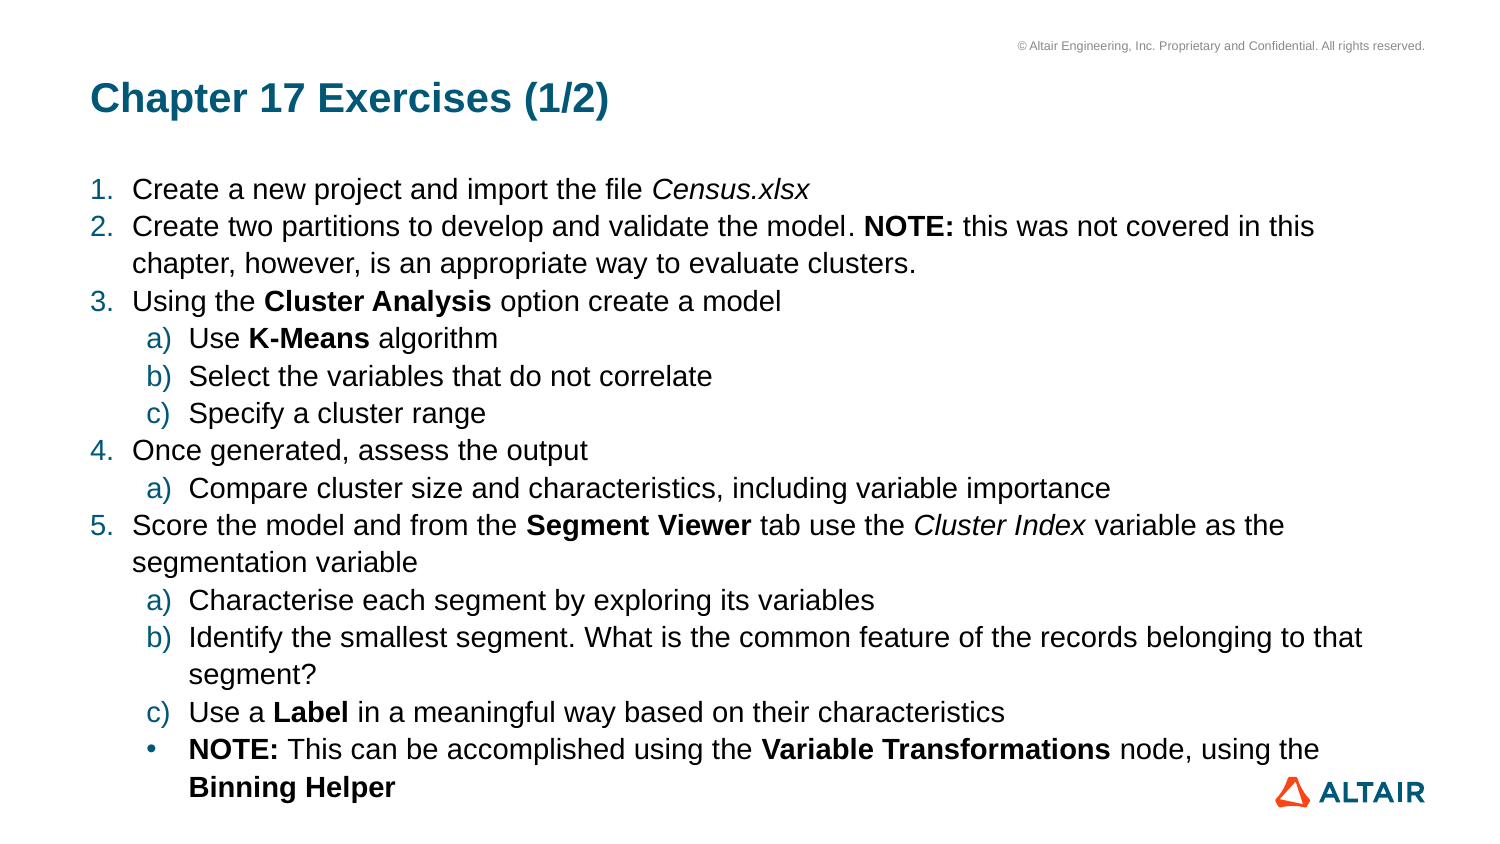

# Chapter 17 Exercises (1/2)

Create a new project and import the file Census.xlsx
Create two partitions to develop and validate the model. NOTE: this was not covered in this chapter, however, is an appropriate way to evaluate clusters.
Using the Cluster Analysis option create a model
Use K-Means algorithm
Select the variables that do not correlate
Specify a cluster range
Once generated, assess the output
Compare cluster size and characteristics, including variable importance
Score the model and from the Segment Viewer tab use the Cluster Index variable as the segmentation variable
Characterise each segment by exploring its variables
Identify the smallest segment. What is the common feature of the records belonging to that segment?
Use a Label in a meaningful way based on their characteristics
NOTE: This can be accomplished using the Variable Transformations node, using the Binning Helper